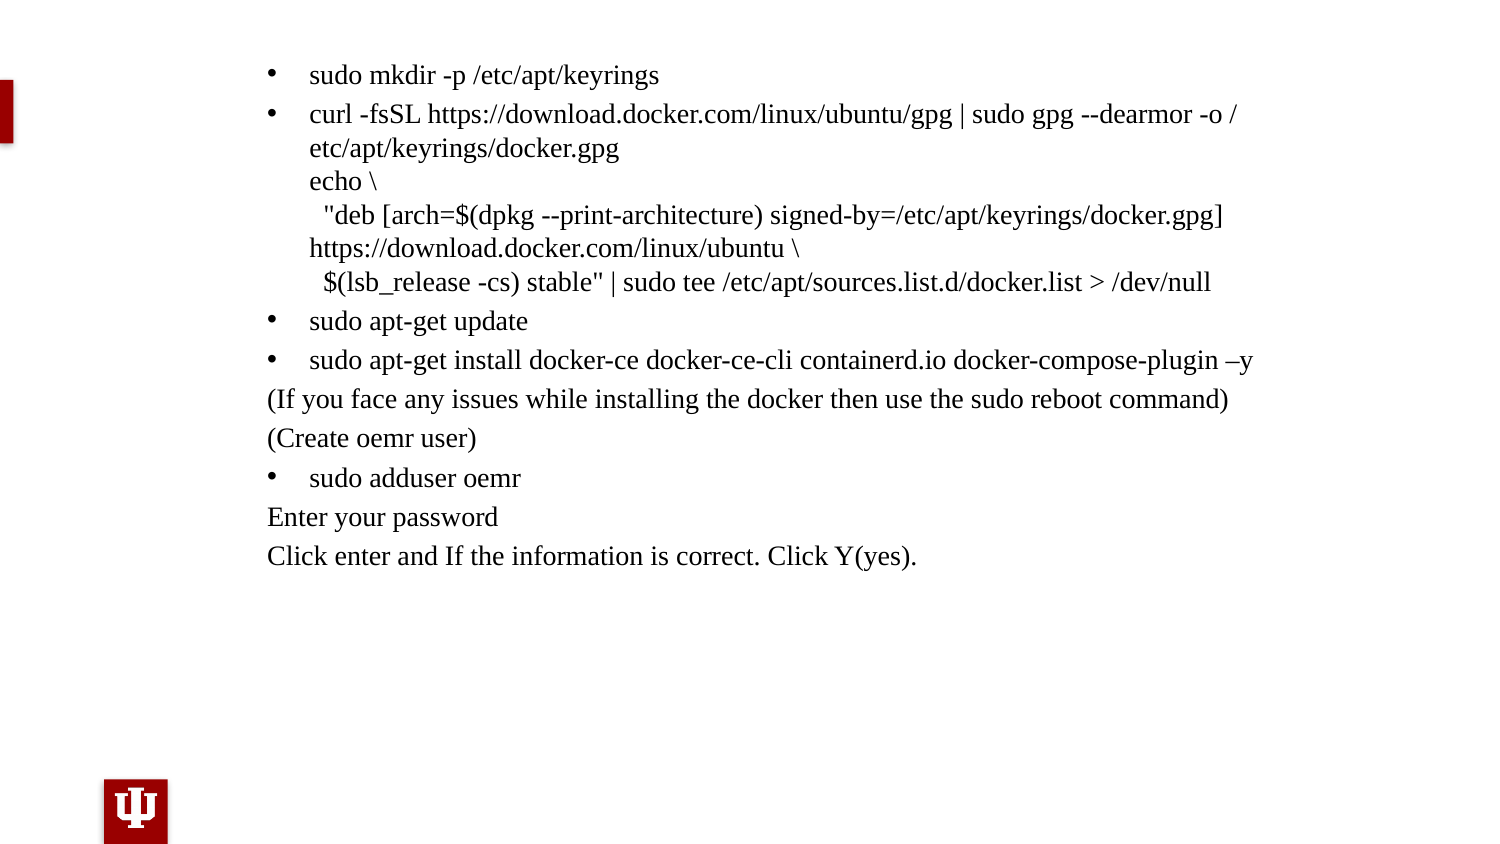

sudo mkdir -p /etc/apt/keyrings
curl -fsSL https://download.docker.com/linux/ubuntu/gpg | sudo gpg --dearmor -o /etc/apt/keyrings/docker.gpg
echo \
  "deb [arch=$(dpkg --print-architecture) signed-by=/etc/apt/keyrings/docker.gpg] https://download.docker.com/linux/ubuntu \
  $(lsb_release -cs) stable" | sudo tee /etc/apt/sources.list.d/docker.list > /dev/null
sudo apt-get update
sudo apt-get install docker-ce docker-ce-cli containerd.io docker-compose-plugin –y
(If you face any issues while installing the docker then use the sudo reboot command)
(Create oemr user)
sudo adduser oemr
Enter your password
Click enter and If the information is correct. Click Y(yes).